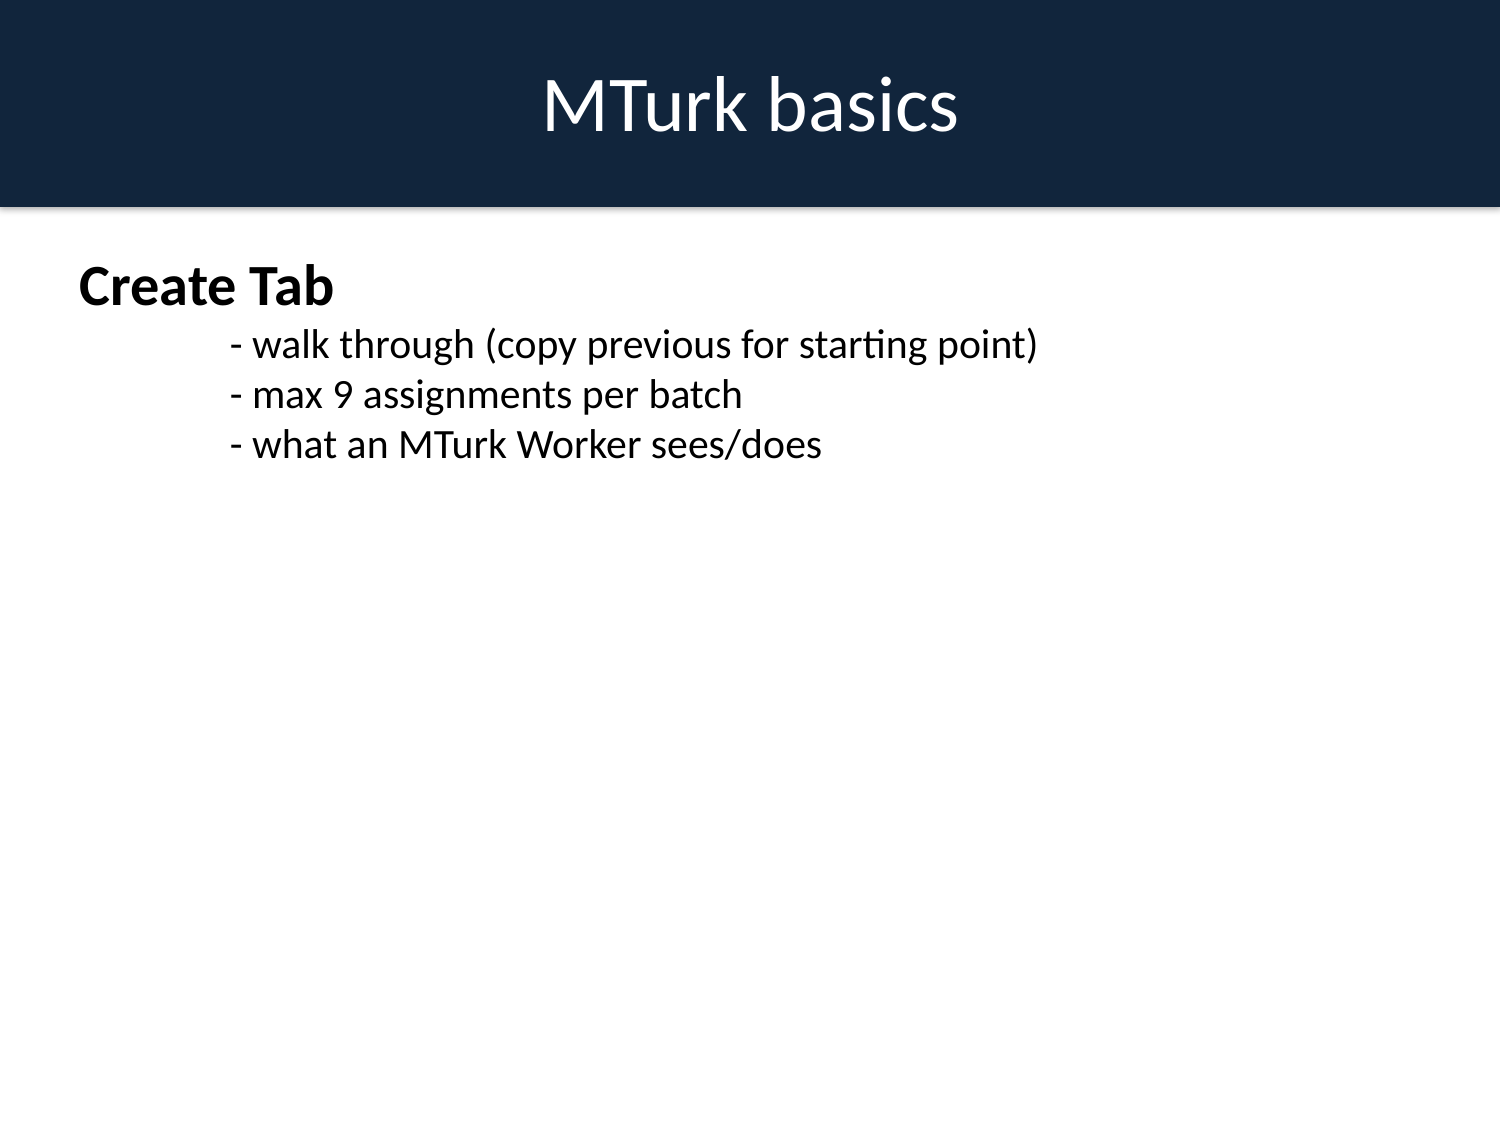

MTurk basics
Create Tab
	- walk through (copy previous for starting point)
	- max 9 assignments per batch
	- what an MTurk Worker sees/does